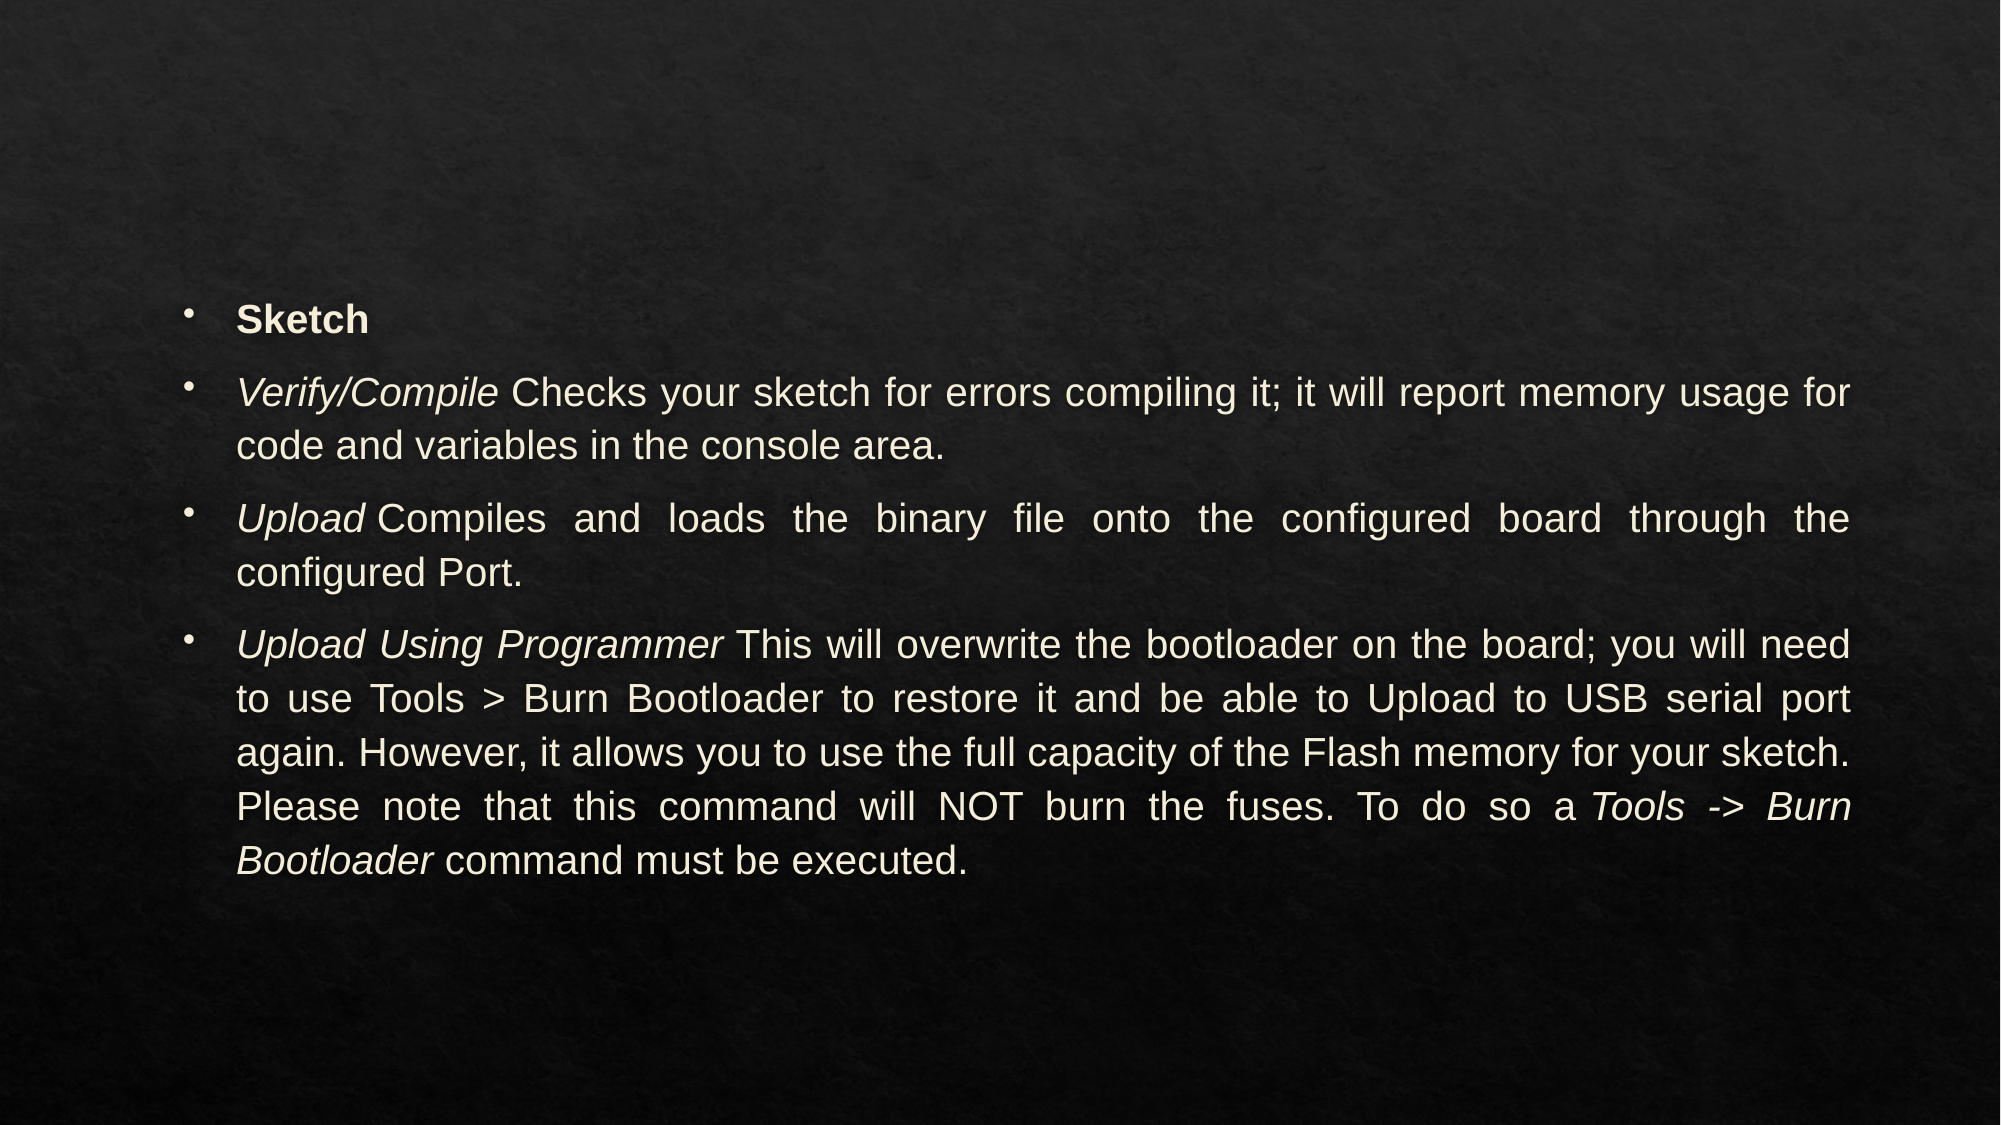

Sketch
Verify/Compile Checks your sketch for errors compiling it; it will report memory usage for code and variables in the console area.
Upload Compiles and loads the binary file onto the configured board through the configured Port.
Upload Using Programmer This will overwrite the bootloader on the board; you will need to use Tools > Burn Bootloader to restore it and be able to Upload to USB serial port again. However, it allows you to use the full capacity of the Flash memory for your sketch. Please note that this command will NOT burn the fuses. To do so a Tools -> Burn Bootloader command must be executed.